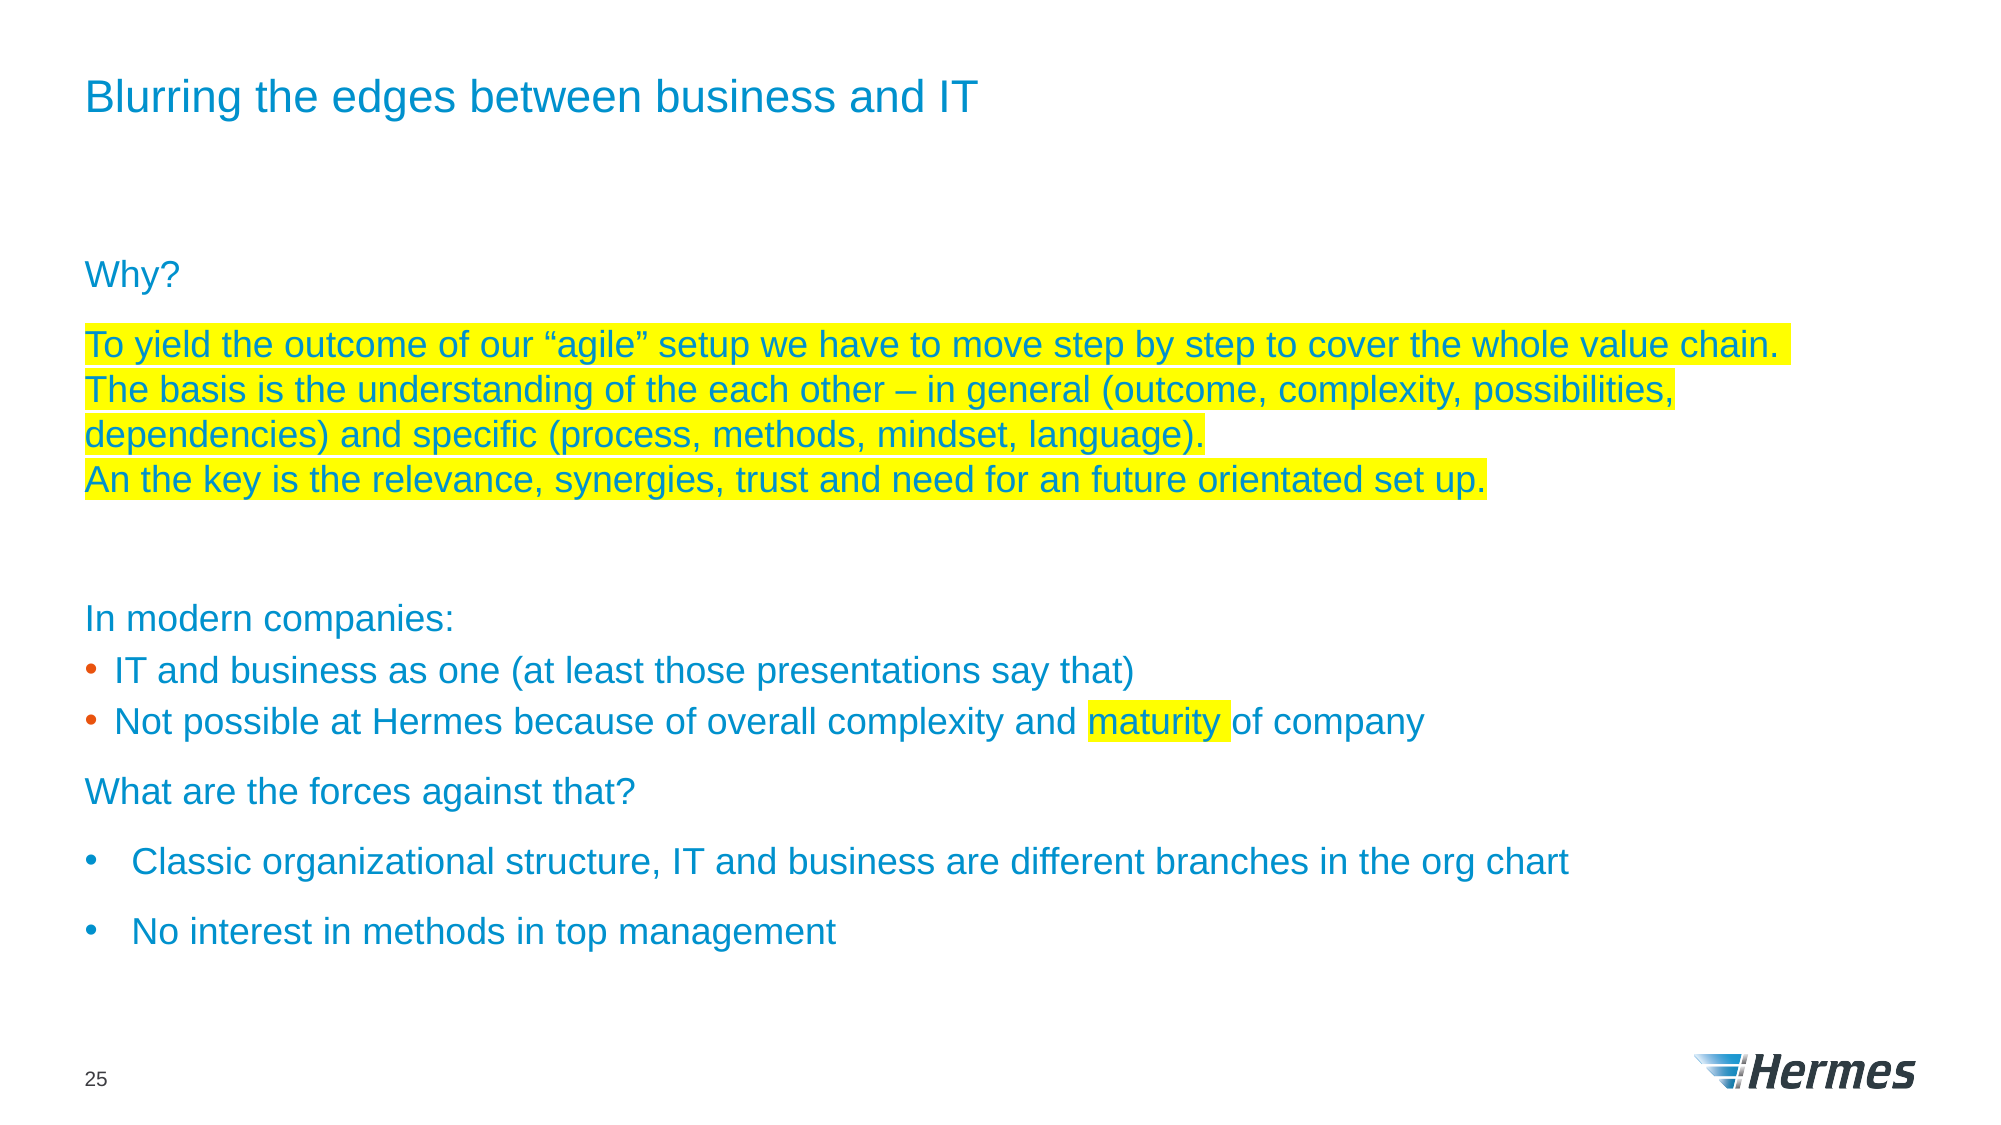

# Blurring the edges between business and IT
Why?
To yield the outcome of our “agile” setup we have to move step by step to cover the whole value chain.
The basis is the understanding of the each other – in general (outcome, complexity, possibilities, dependencies) and specific (process, methods, mindset, language).
An the key is the relevance, synergies, trust and need for an future orientated set up.

In modern companies:
IT and business as one (at least those presentations say that)
Not possible at Hermes because of overall complexity and maturity of company
What are the forces against that?
Classic organizational structure, IT and business are different branches in the org chart
No interest in methods in top management

25